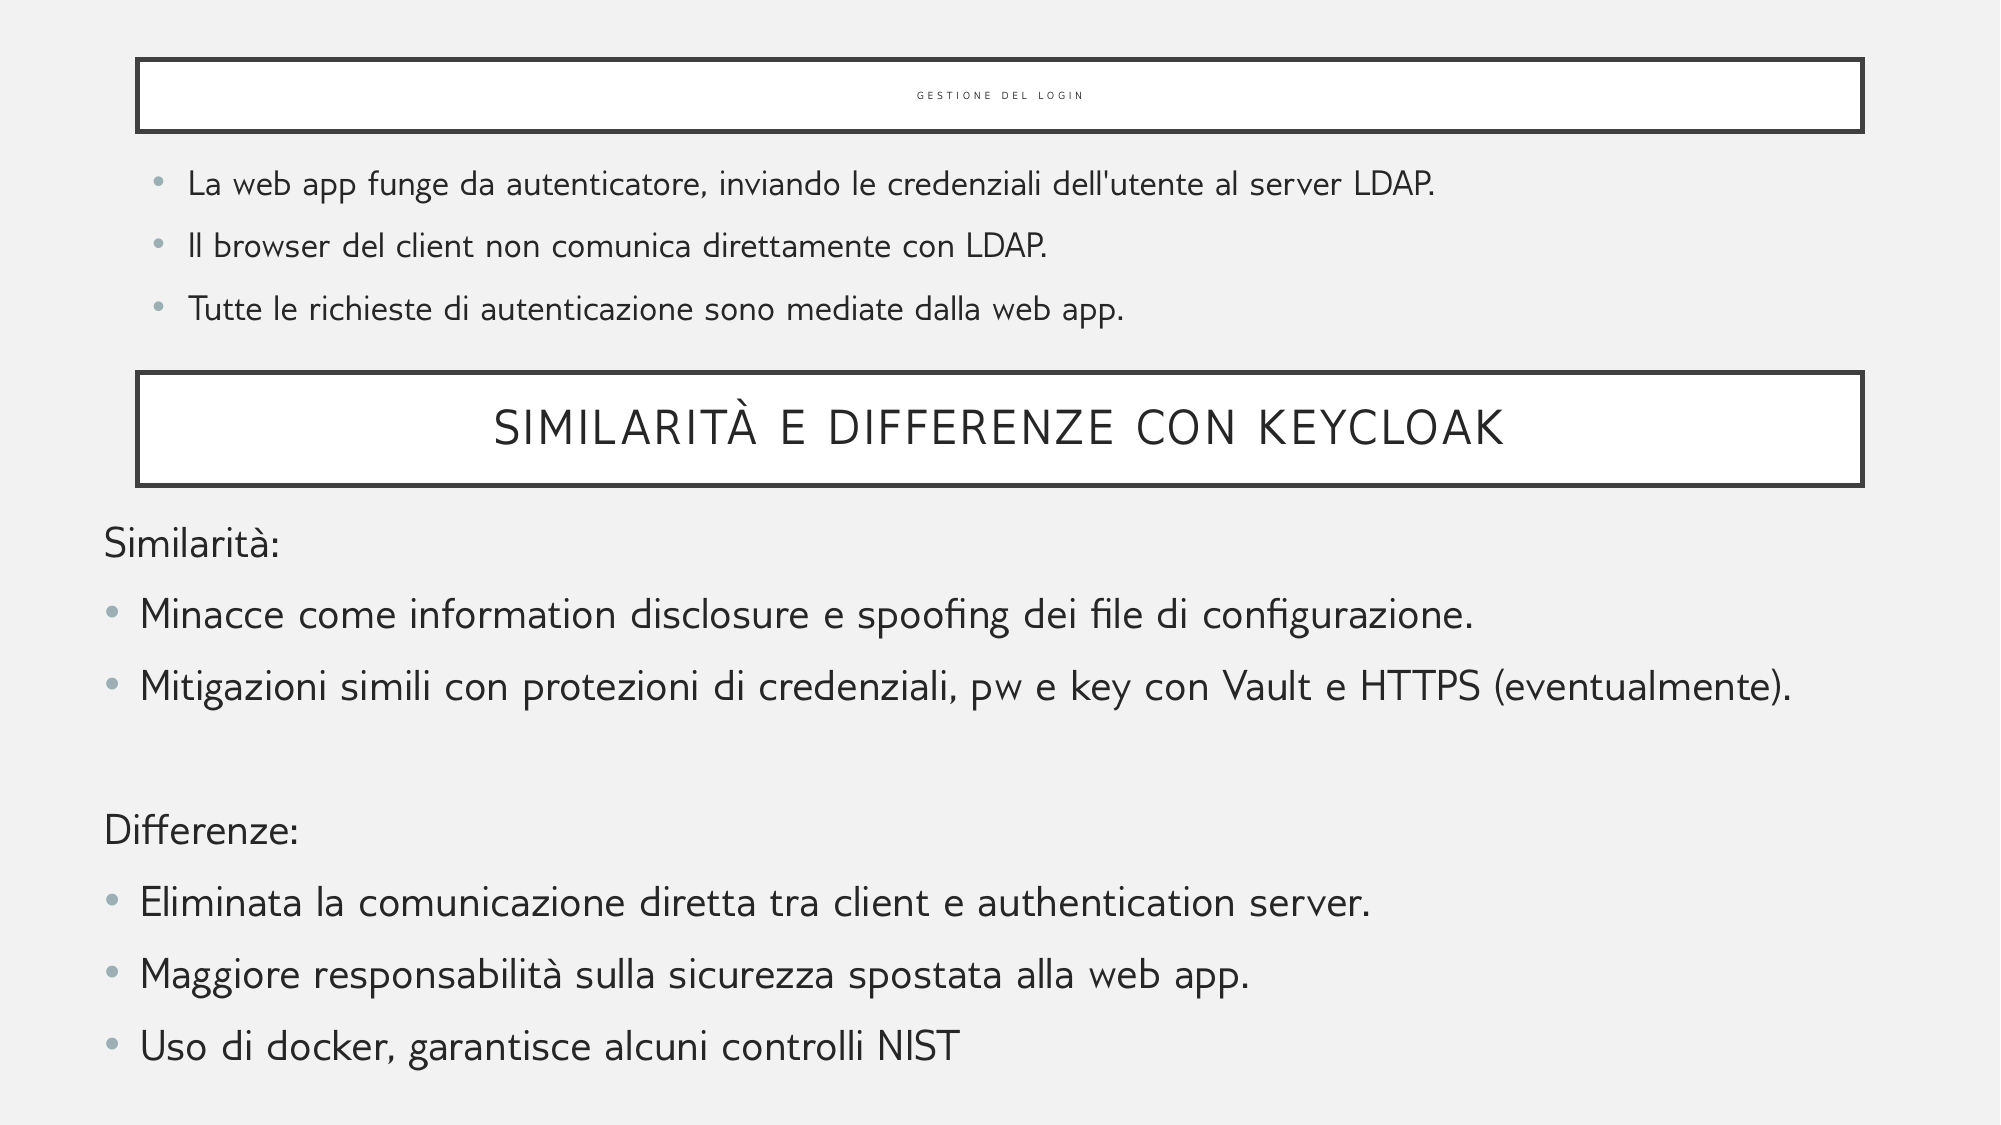

# Gestione del Login
La web app funge da autenticatore, inviando le credenziali dell'utente al server LDAP.
Il browser del client non comunica direttamente con LDAP.
Tutte le richieste di autenticazione sono mediate dalla web app.
Similarità e Differenze con Keycloak
Similarità:
Minacce come information disclosure e spoofing dei file di configurazione.
Mitigazioni simili con protezioni di credenziali, pw e key con Vault e HTTPS (eventualmente).

Differenze:
Eliminata la comunicazione diretta tra client e authentication server.
Maggiore responsabilità sulla sicurezza spostata alla web app.
Uso di docker, garantisce alcuni controlli NIST